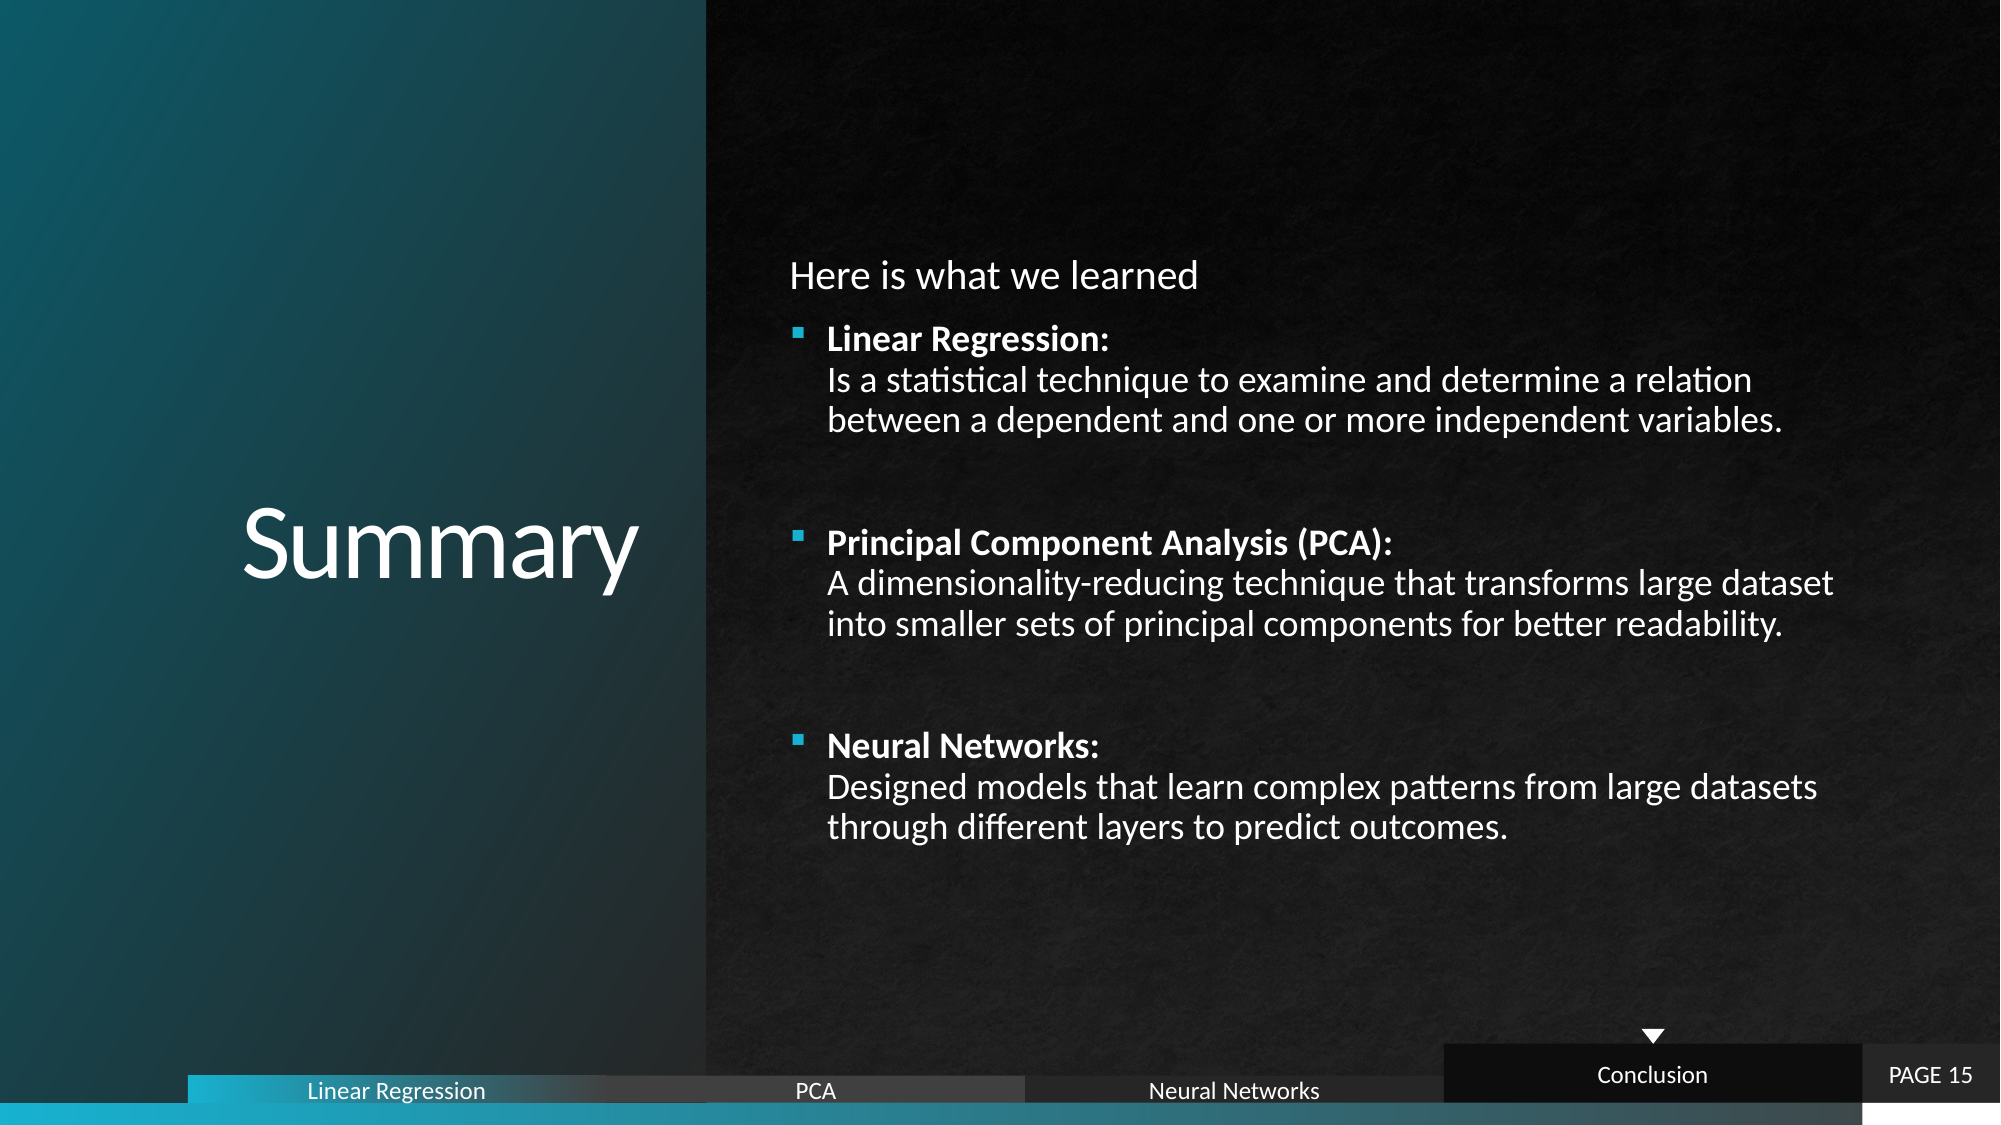

# Summary
Here is what we learned
Linear Regression:
Is a statistical technique to examine and determine a relation between a dependent and one or more independent variables.

Principal Component Analysis (PCA):
A dimensionality-reducing technique that transforms large dataset into smaller sets of principal components for better readability.

Neural Networks:
Designed models that learn complex patterns from large datasets through different layers to predict outcomes.

Conclusion
PAGE 15
Neural Networks
PCA
Linear Regression